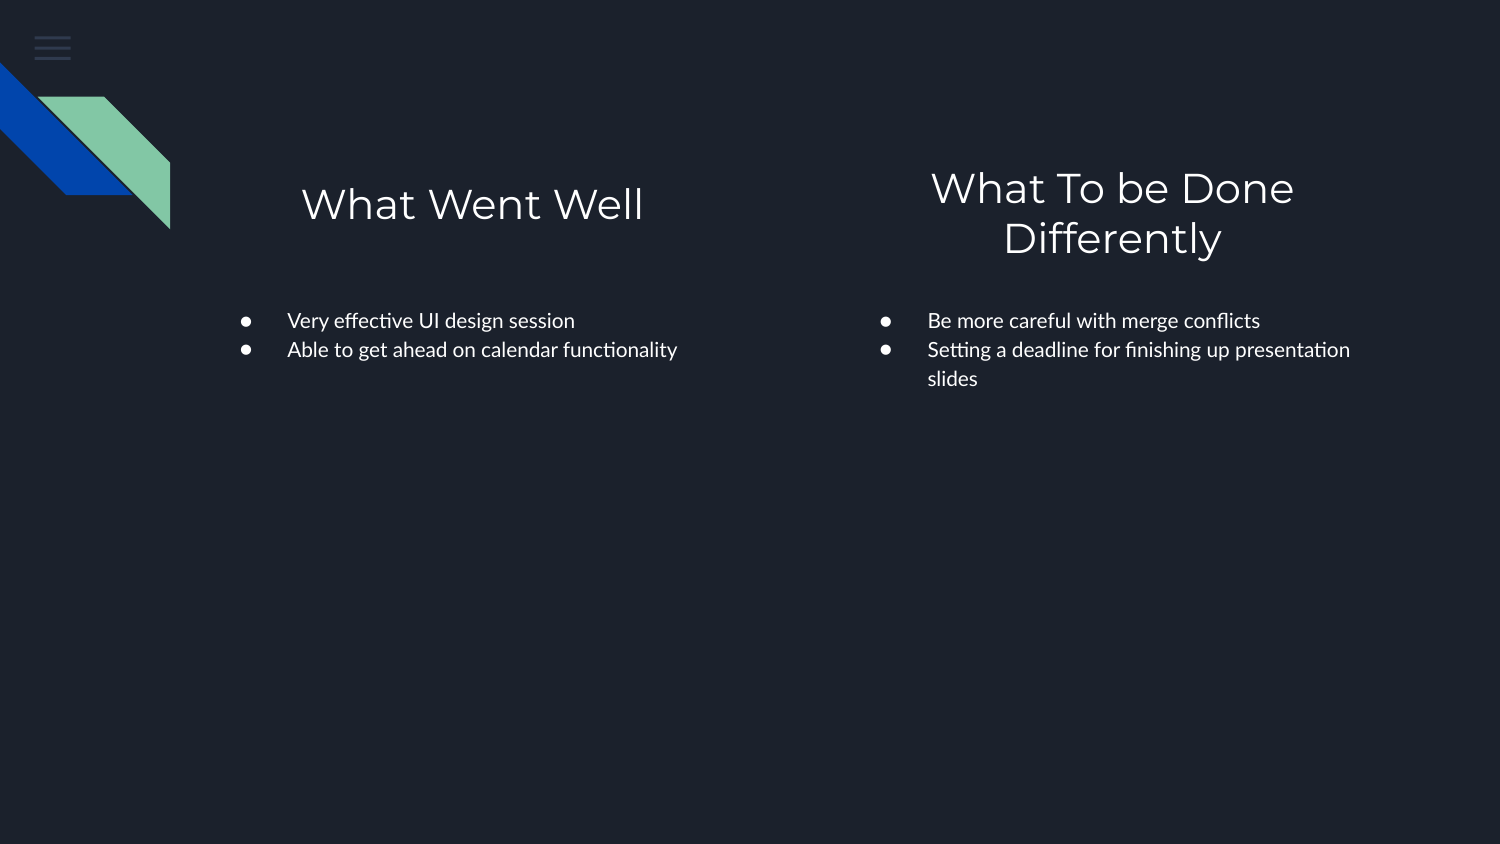

# What Went Well
What To be Done Differently
Very effective UI design session
Able to get ahead on calendar functionality
Be more careful with merge conflicts
Setting a deadline for finishing up presentation slides